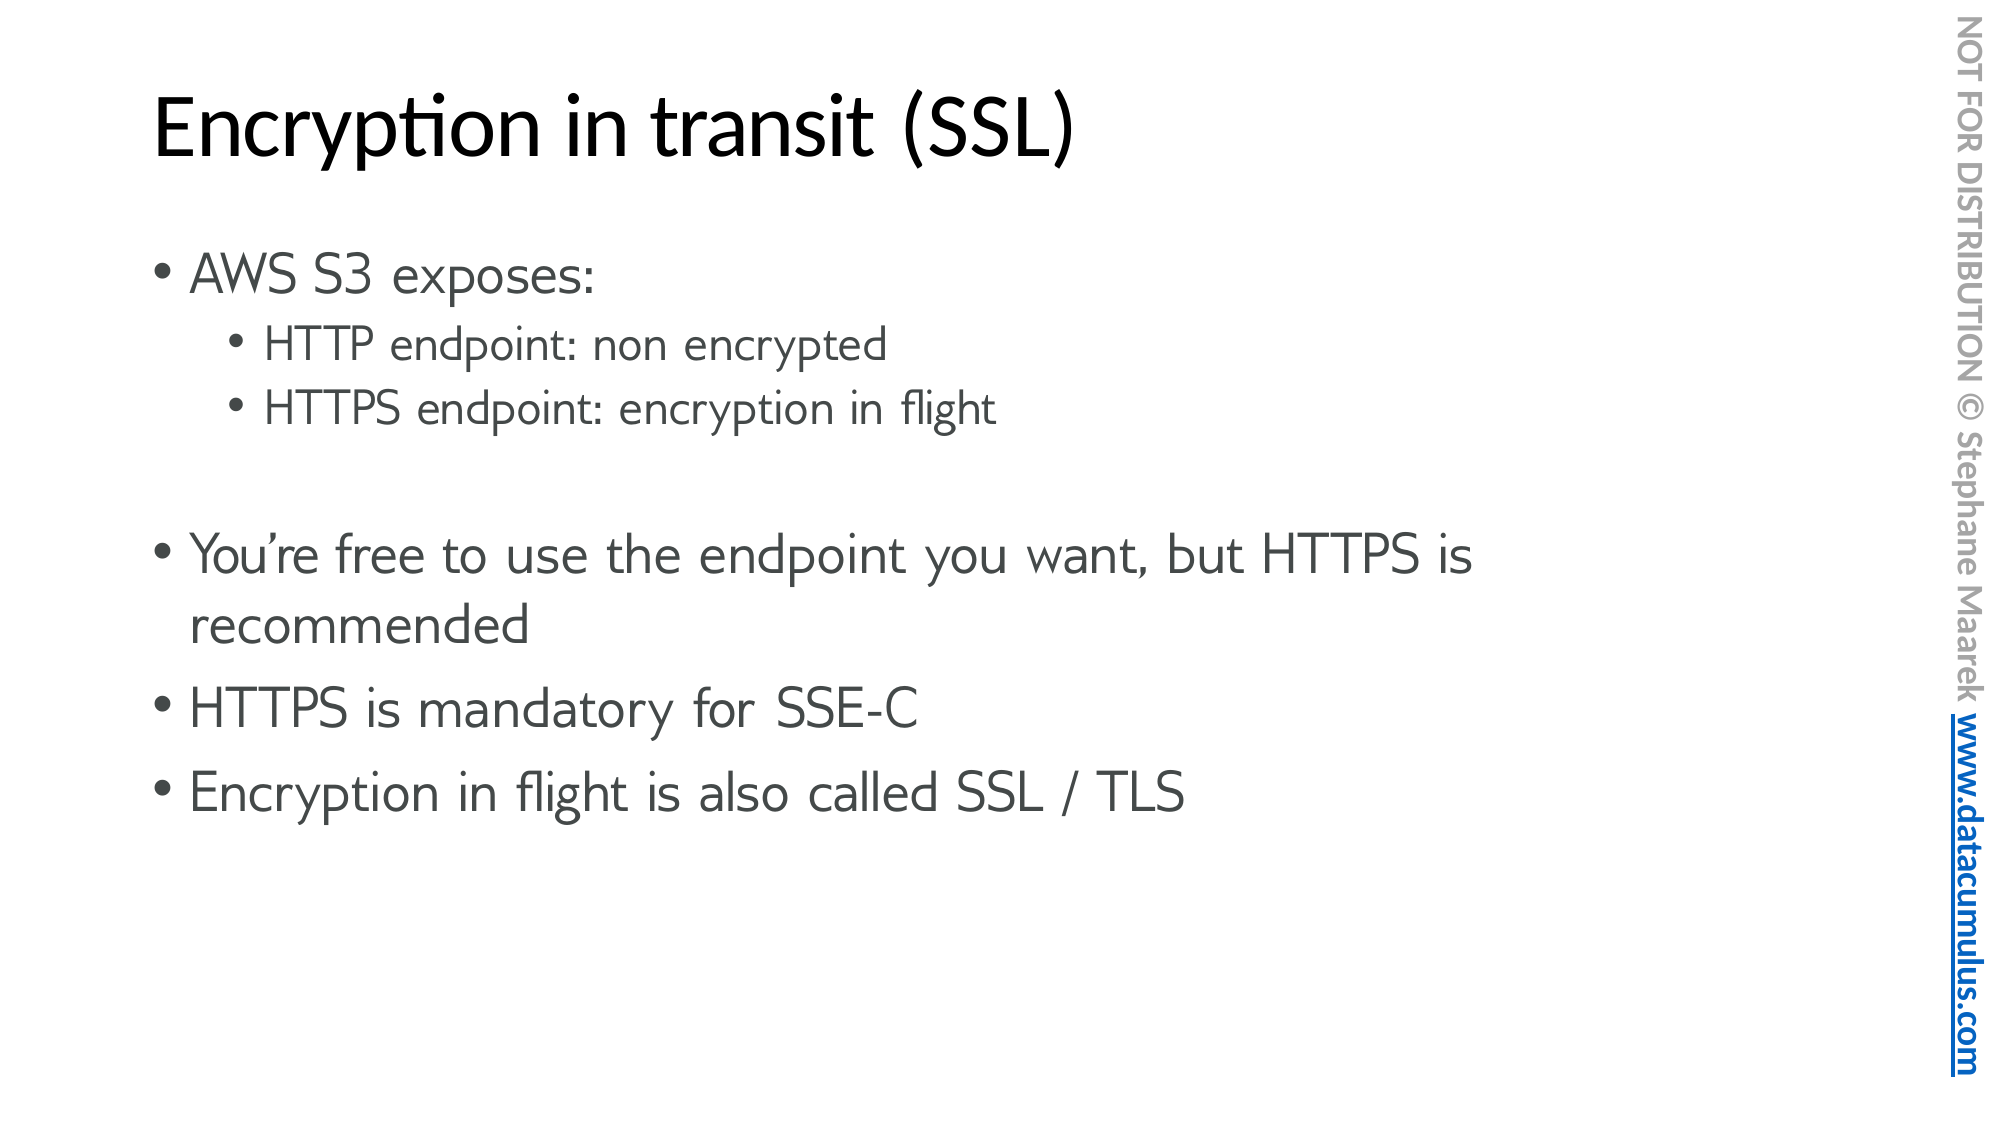

NOT FOR DISTRIBUTION © Stephane Maarek www.datacumulus.com
# Encryption in transit (SSL)
AWS S3 exposes:
HTTP endpoint: non encrypted
HTTPS endpoint: encryption in flight

You’re free to use the endpoint you want, but HTTPS is recommended
HTTPS is mandatory for SSE-C
Encryption in flight is also called SSL / TLS
© Stephane Maarek